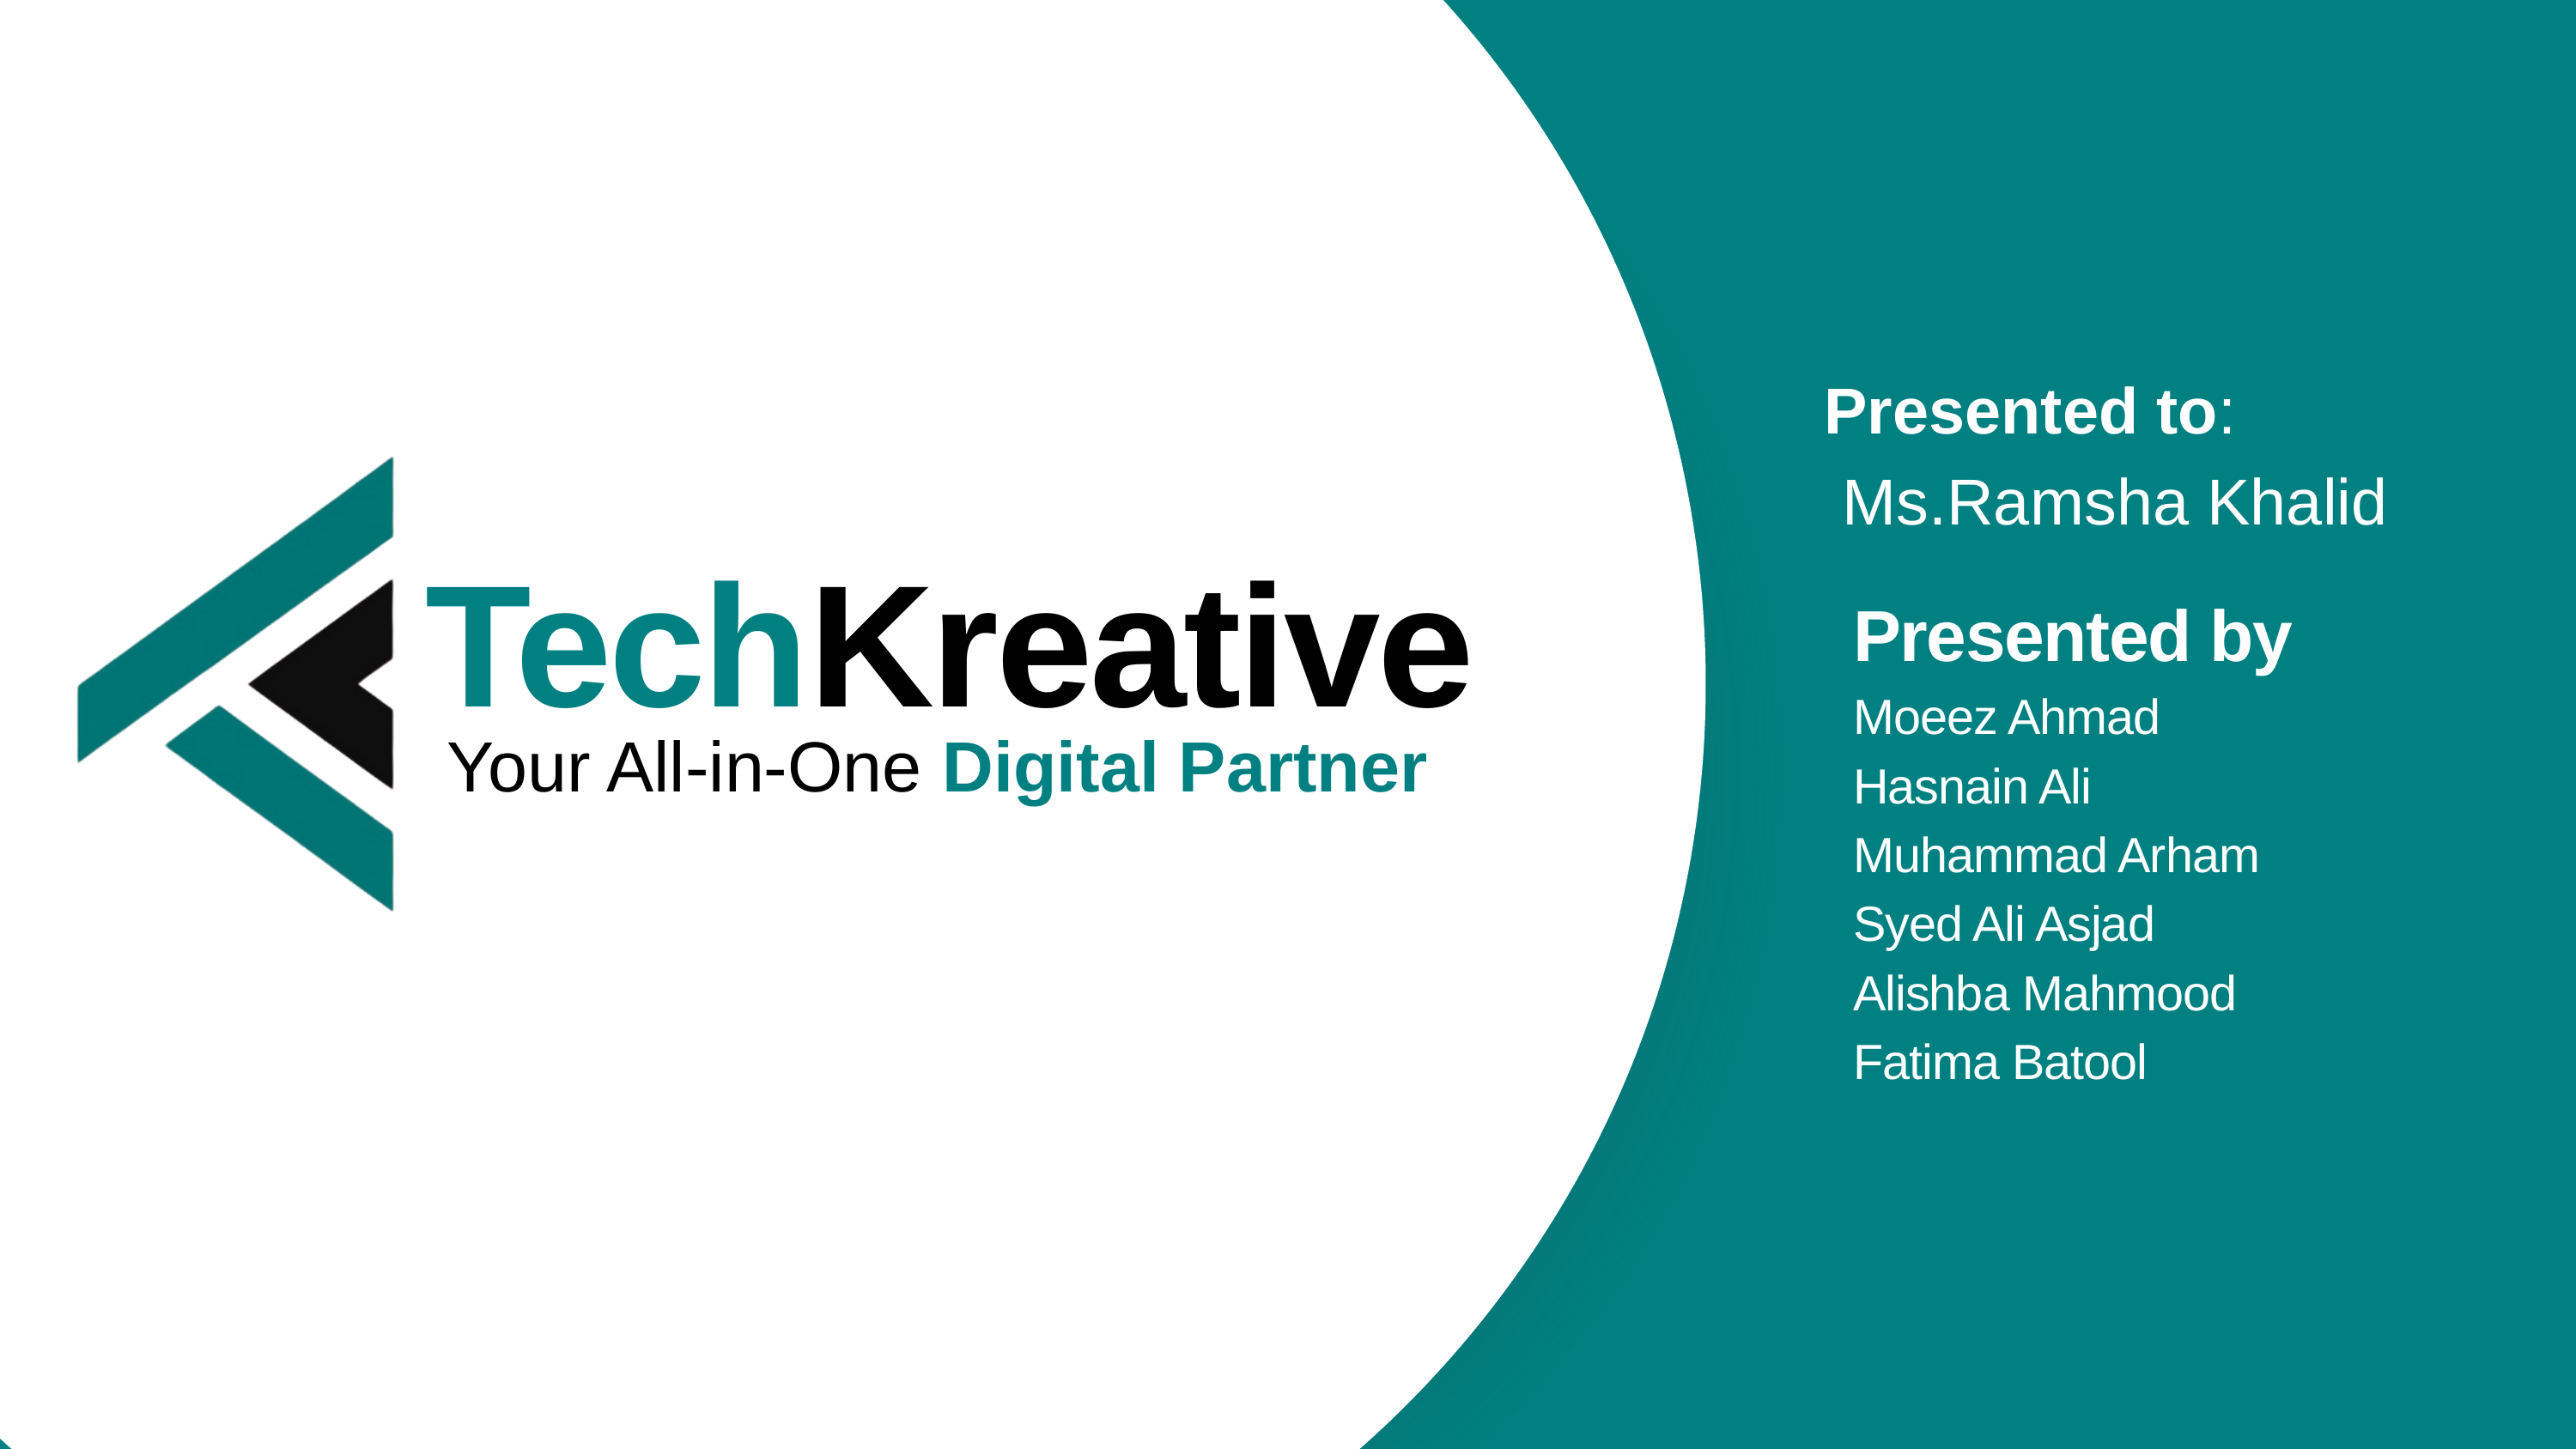

Presented to:
 Ms.Ramsha Khalid

TechKreative
Presented by
Moeez Ahmad
Hasnain Ali
Muhammad Arham
Syed Ali Asjad
Alishba Mahmood
Fatima Batool

Your All-in-One Digital Partner